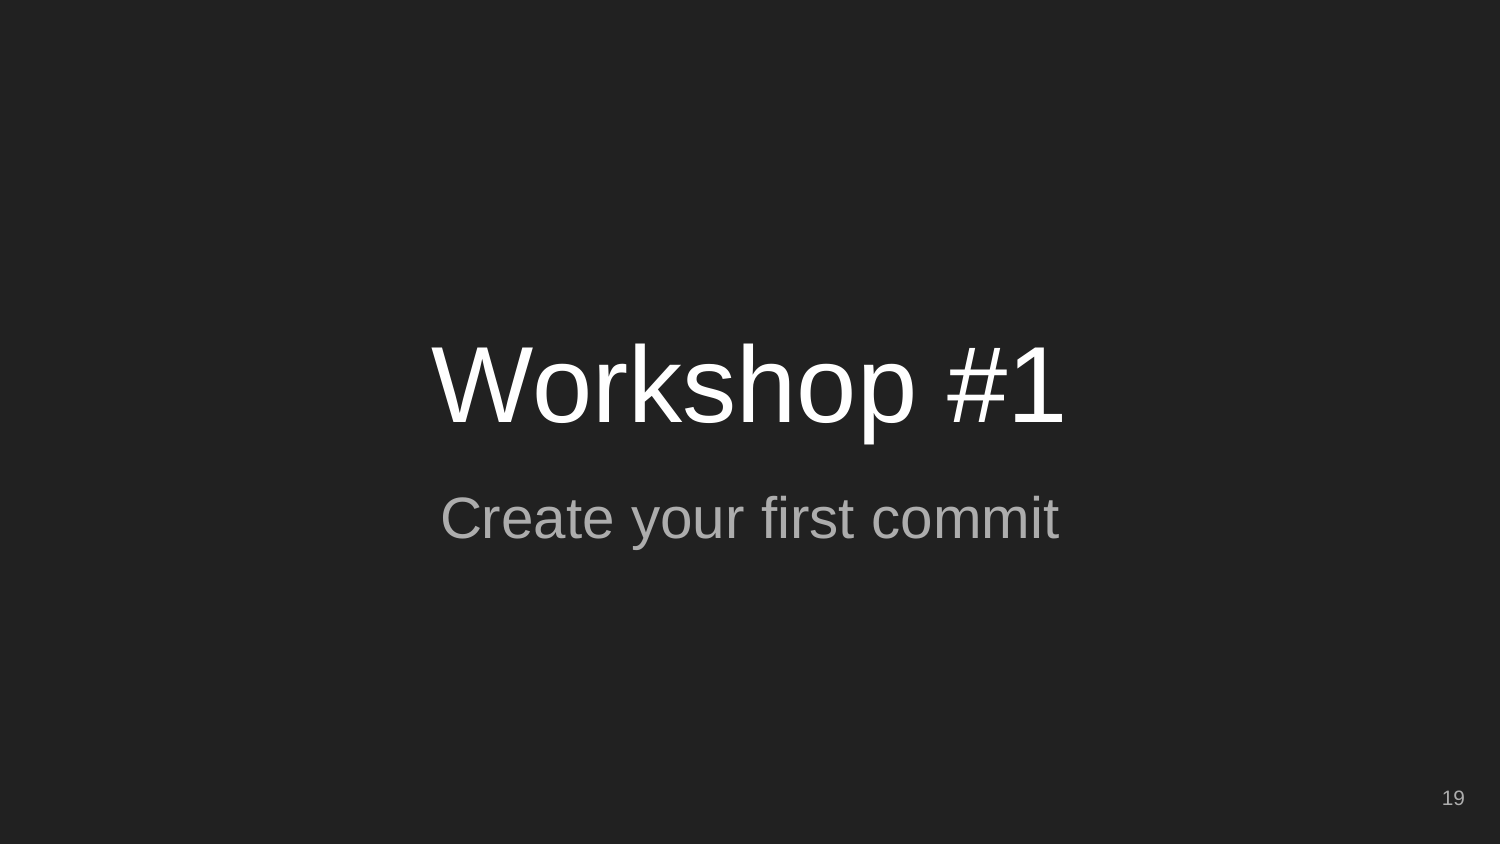

# Workshop #1
Create your first commit
19